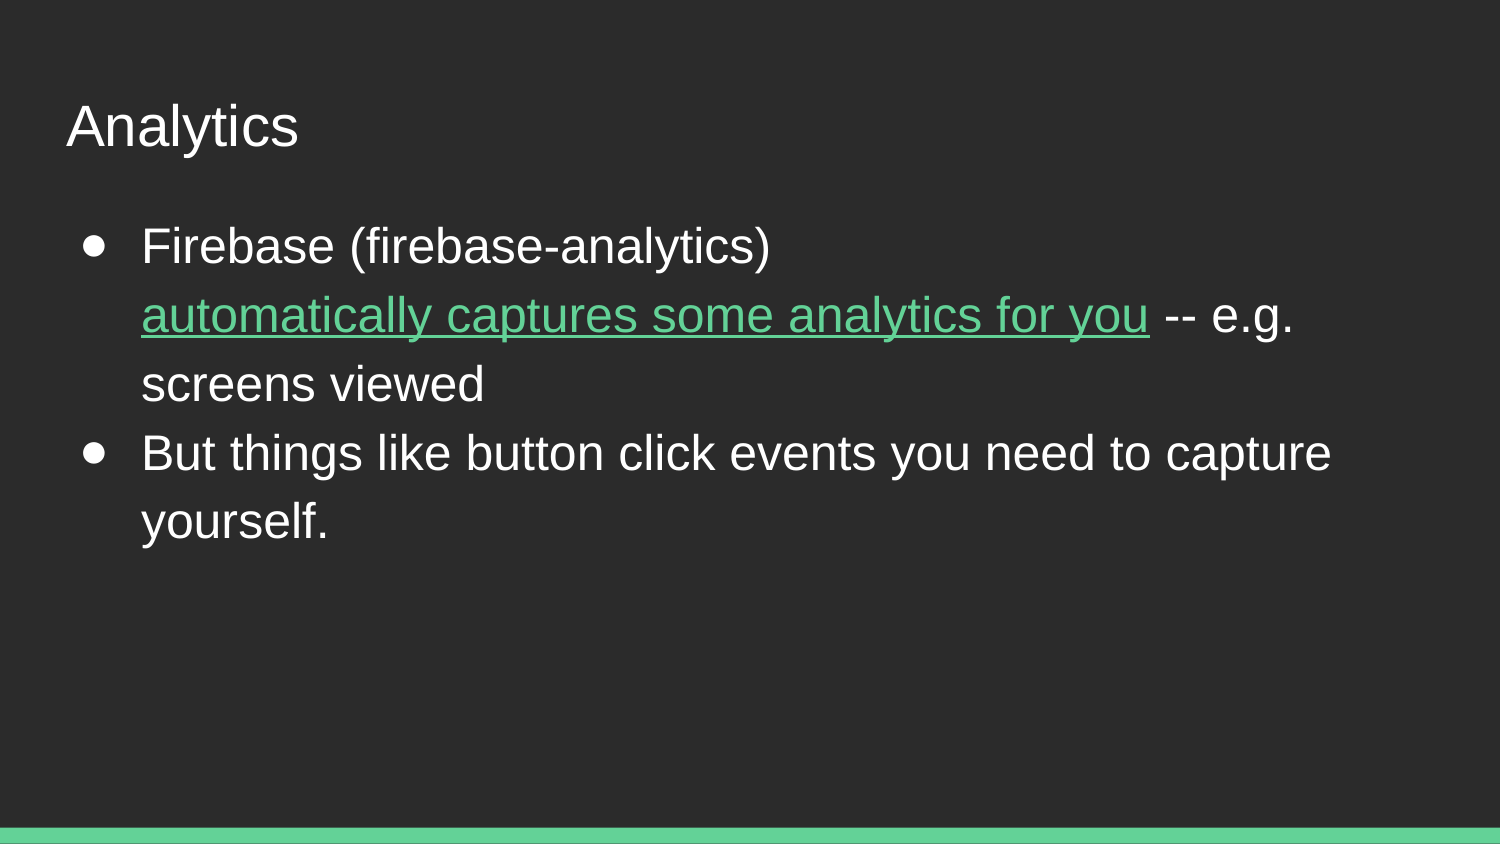

# Analytics
Firebase (firebase-analytics) automatically captures some analytics for you -- e.g. screens viewed
But things like button click events you need to capture yourself.